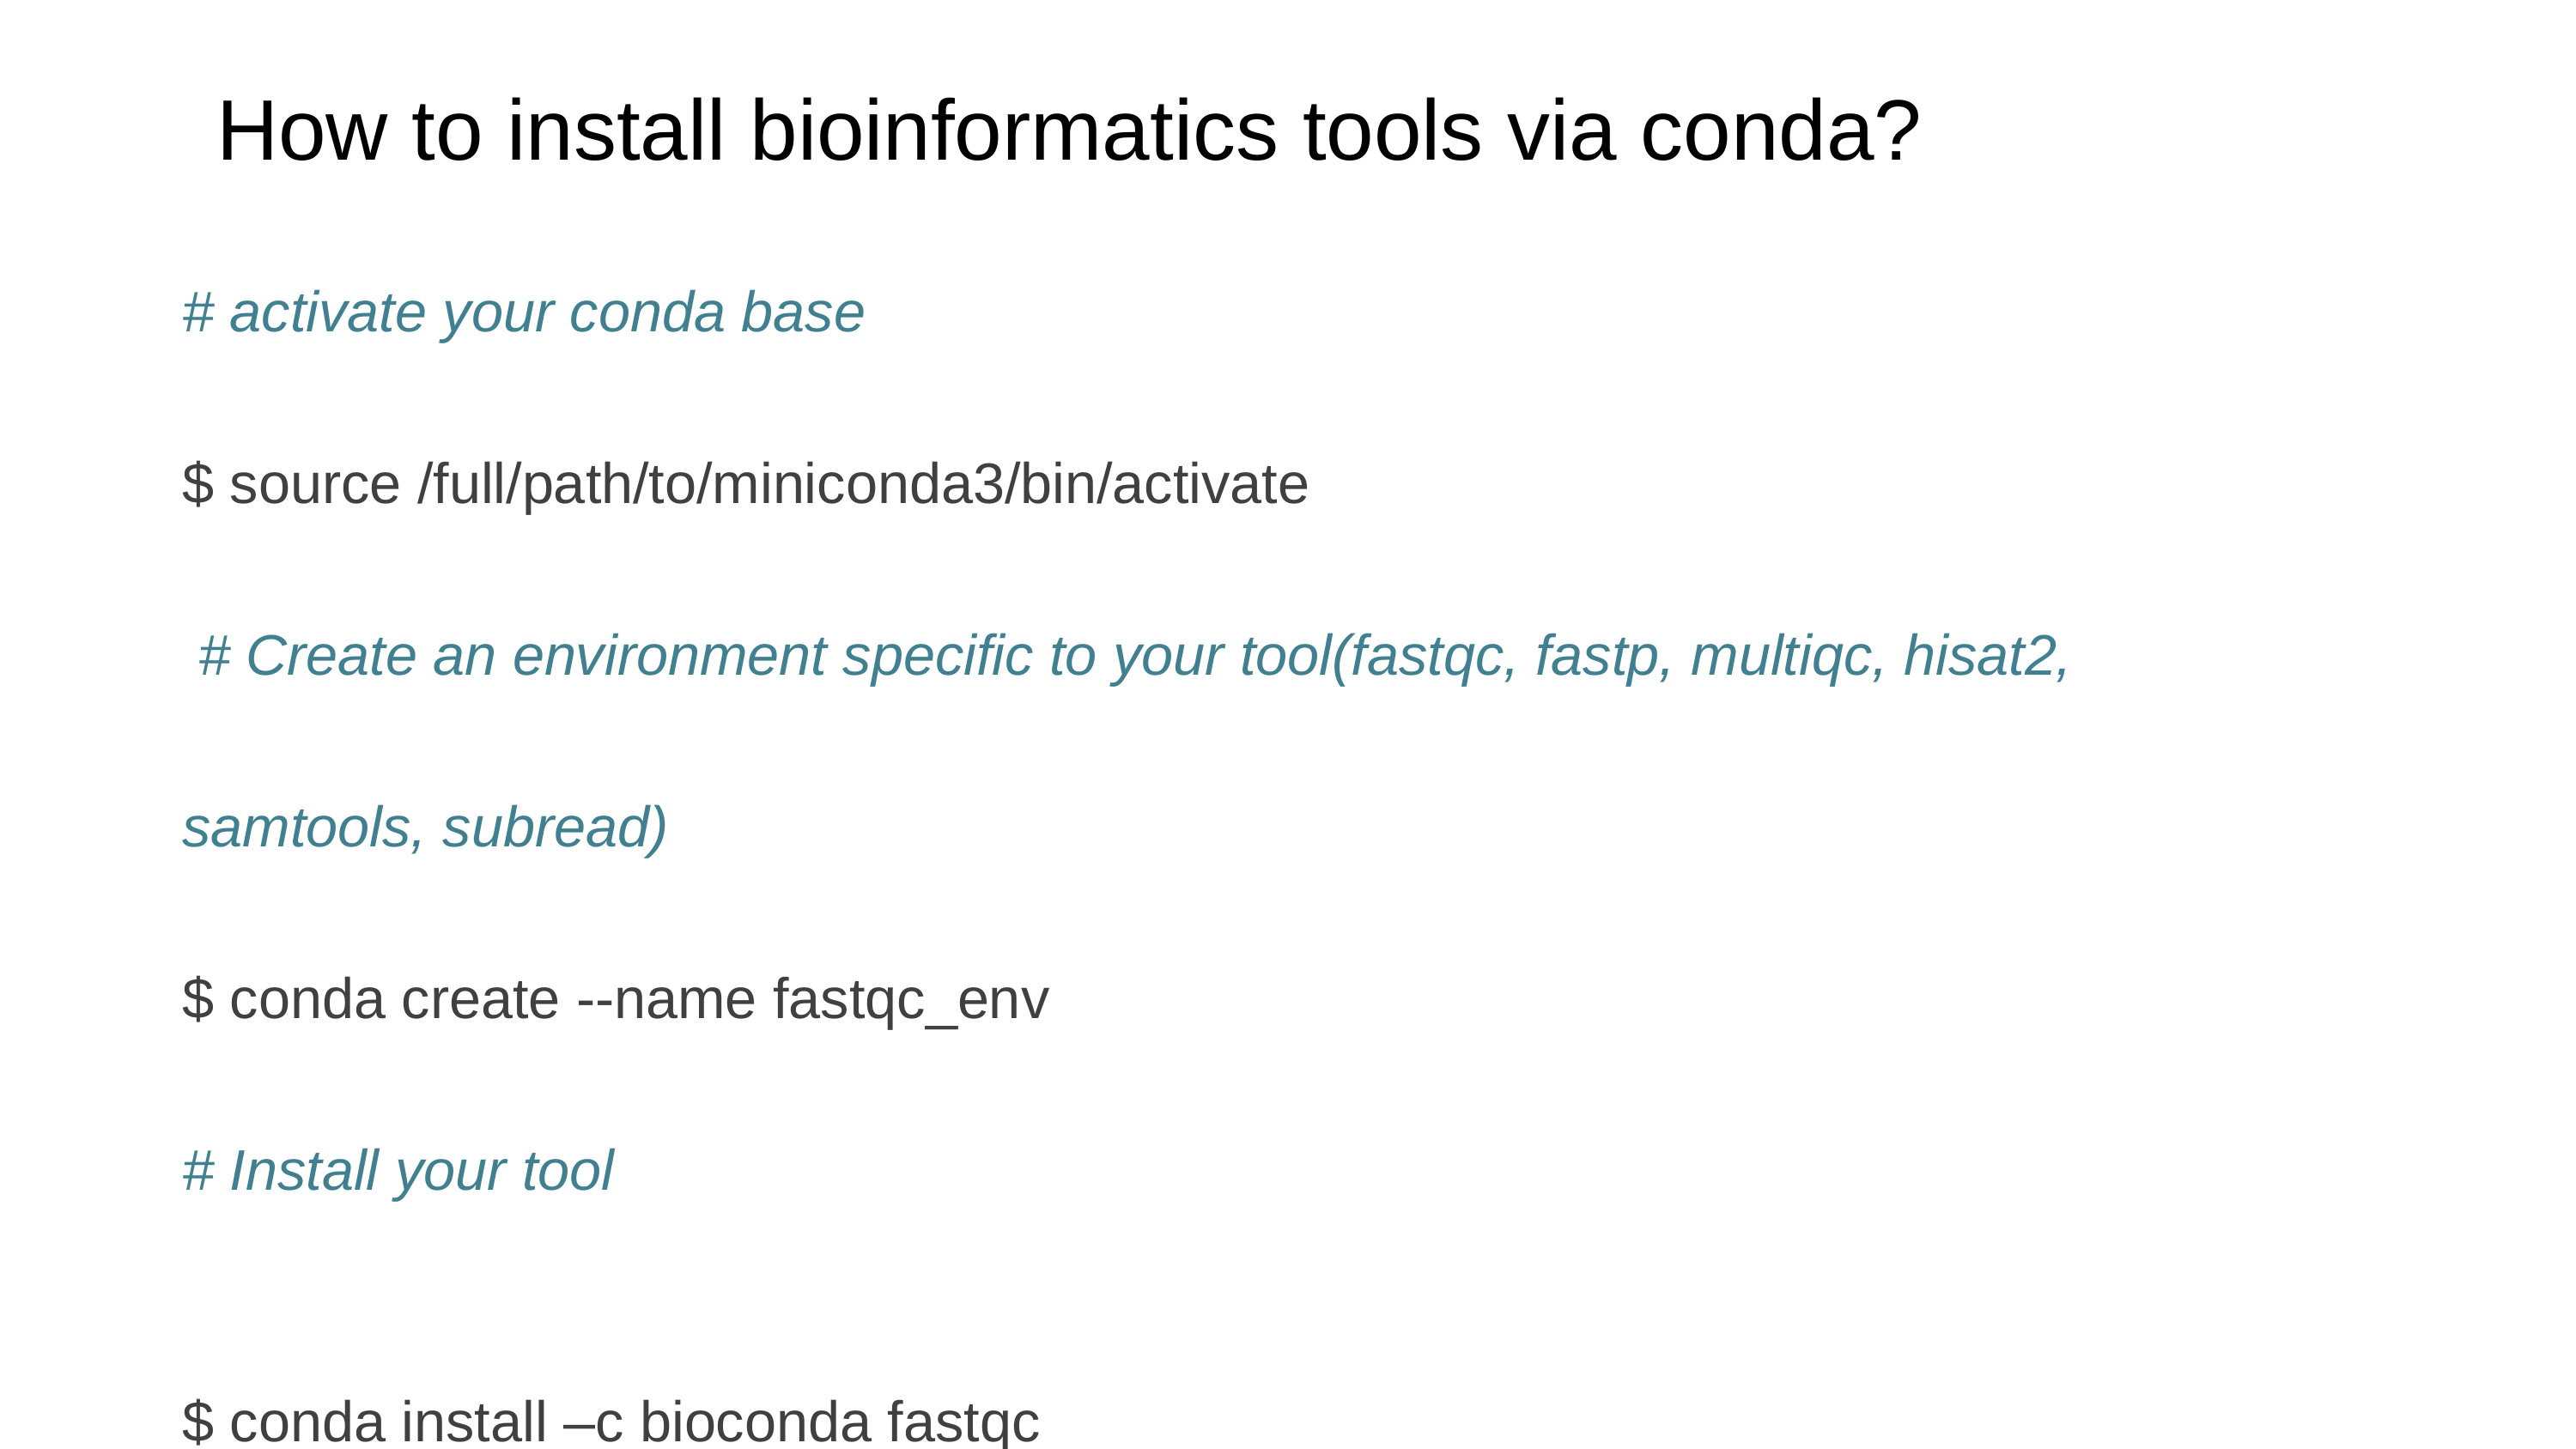

How to install bioinformatics tools via conda?
# activate your conda base
$ source /full/path/to/miniconda3/bin/activate
 # Create an environment specific to your tool(fastqc, fastp, multiqc, hisat2, samtools, subread)
$ conda create --name fastqc_env
# Install your tool
$ conda install –c bioconda fastqc